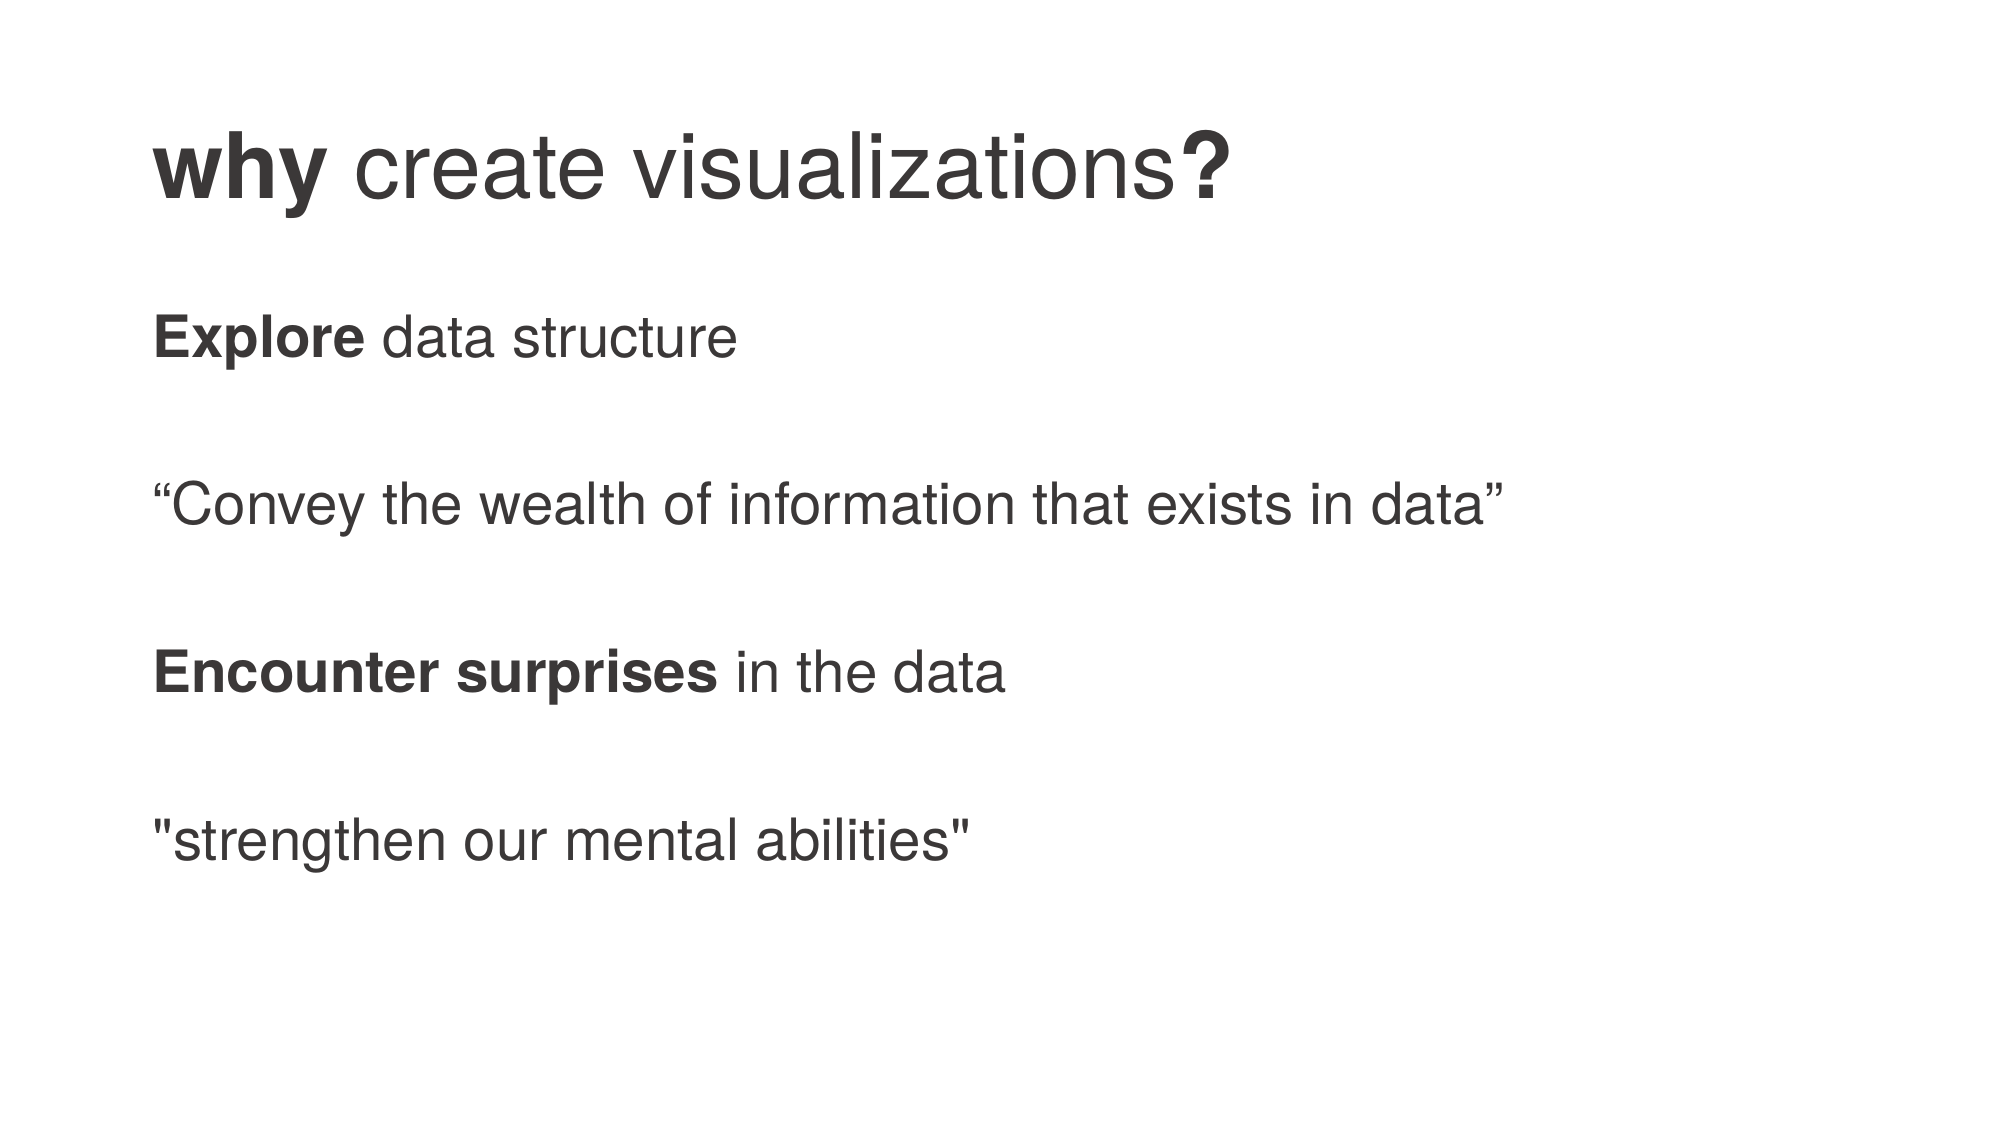

# why create visualizations?
Explore data structure

“Convey the wealth of information that exists in data”

Encounter surprises in the data

"strengthen our mental abilities"